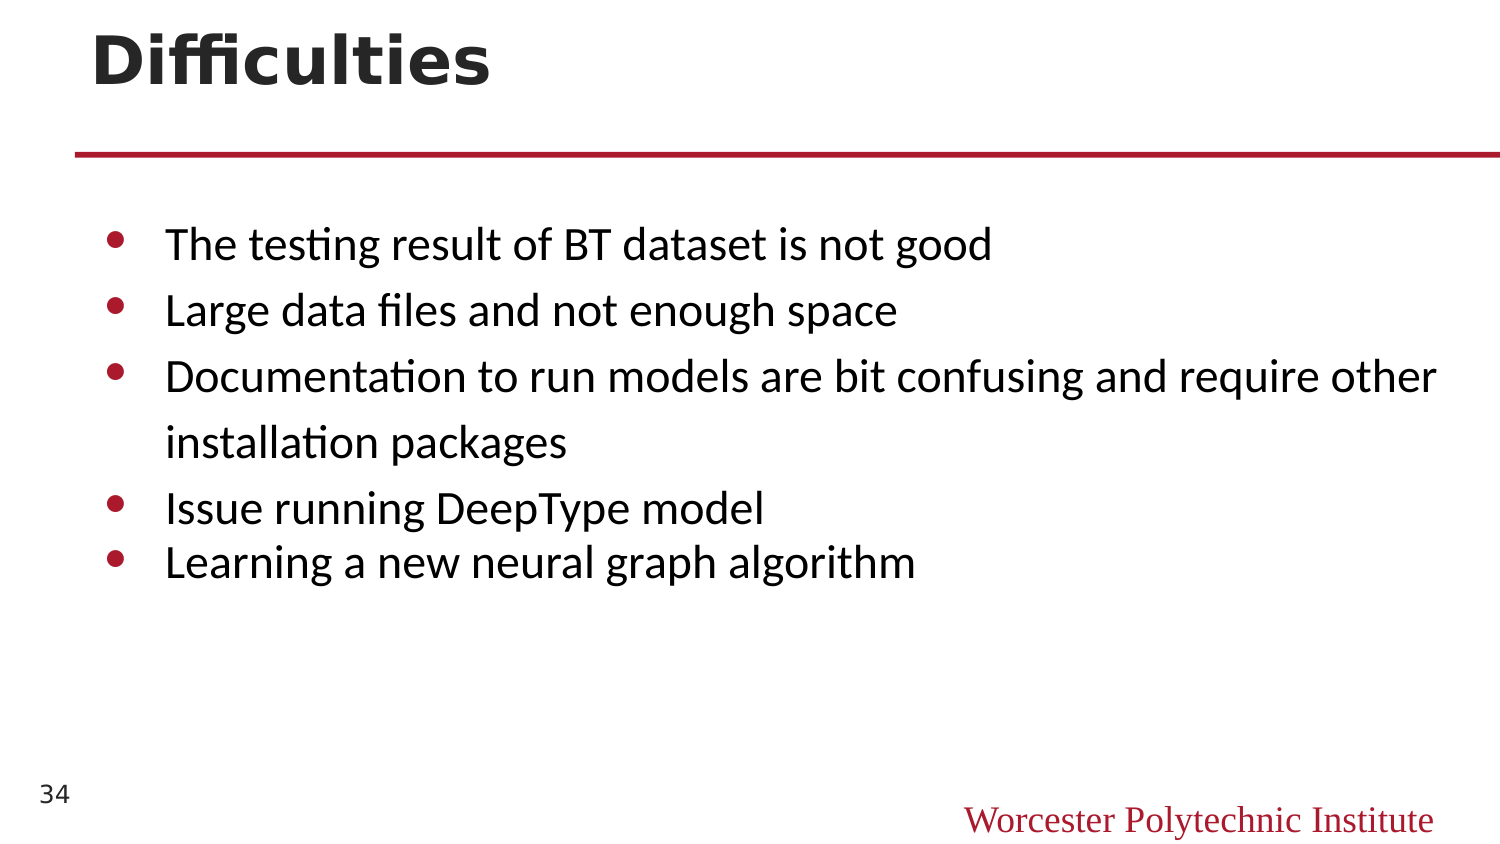

# Difficulties
The testing result of BT dataset is not good
Large data files and not enough space
Documentation to run models are bit confusing and require other installation packages
Issue running DeepType model
Learning a new neural graph algorithm

34